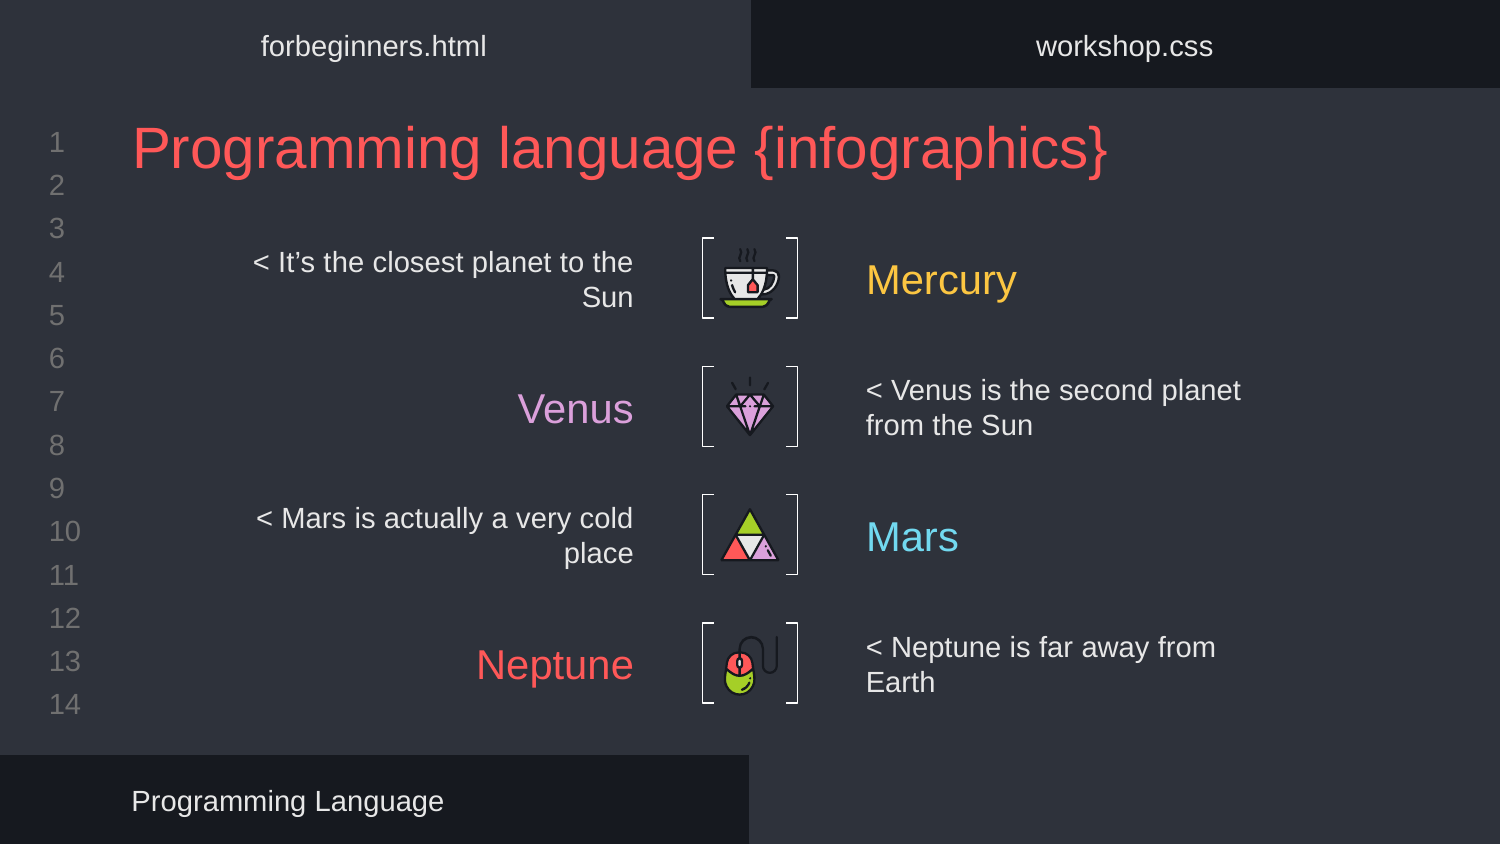

forbeginners.html
workshop.css
# Programming language {infographics}

< It’s the closest planet to the Sun
Mercury

Venus
< Venus is the second planet from the Sun

< Mars is actually a very cold place
Mars

Neptune
< Neptune is far away from Earth

Programming Language